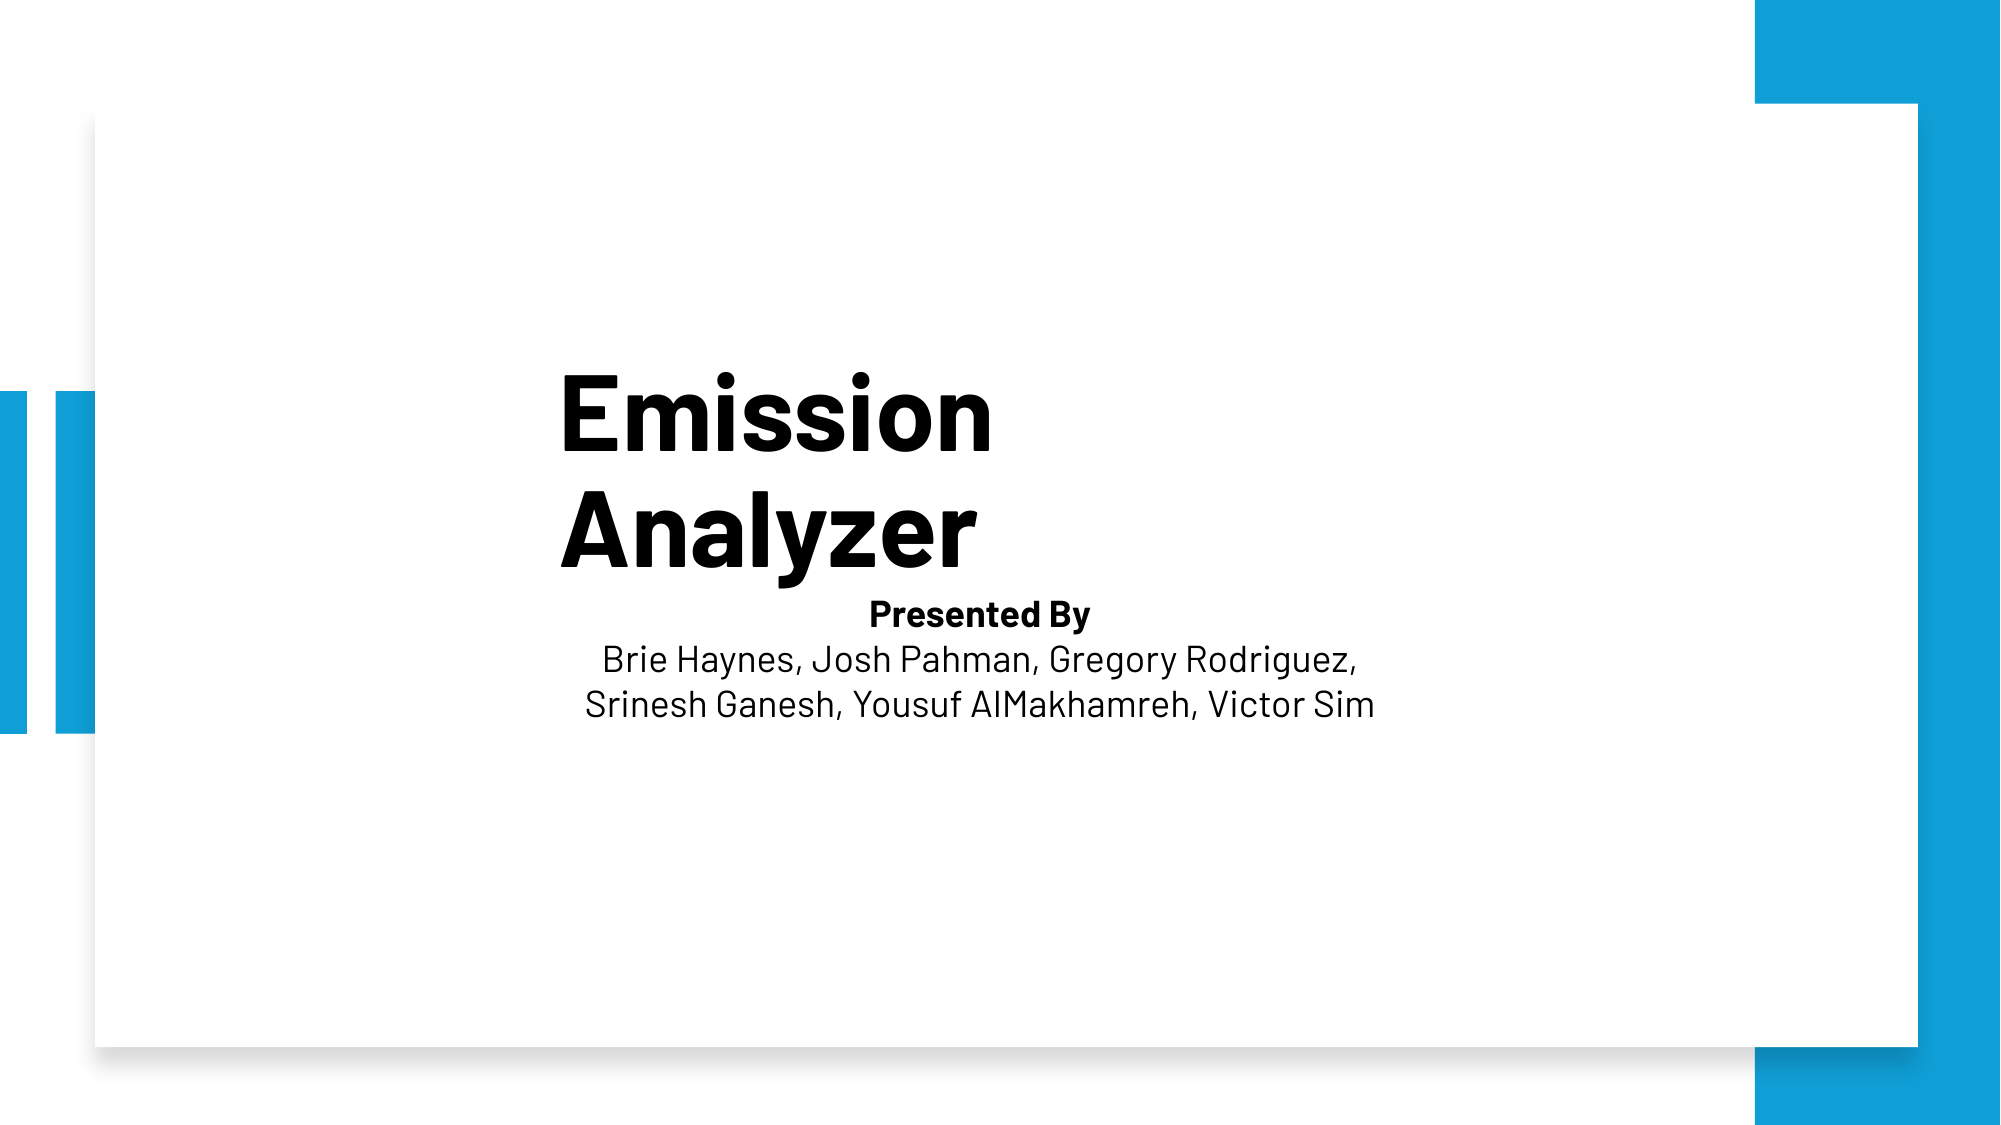

# Emission Analyzer

Presented By
Brie Haynes, Josh Pahman, Gregory Rodriguez, Srinesh Ganesh, Yousuf AlMakhamreh, Victor Sim